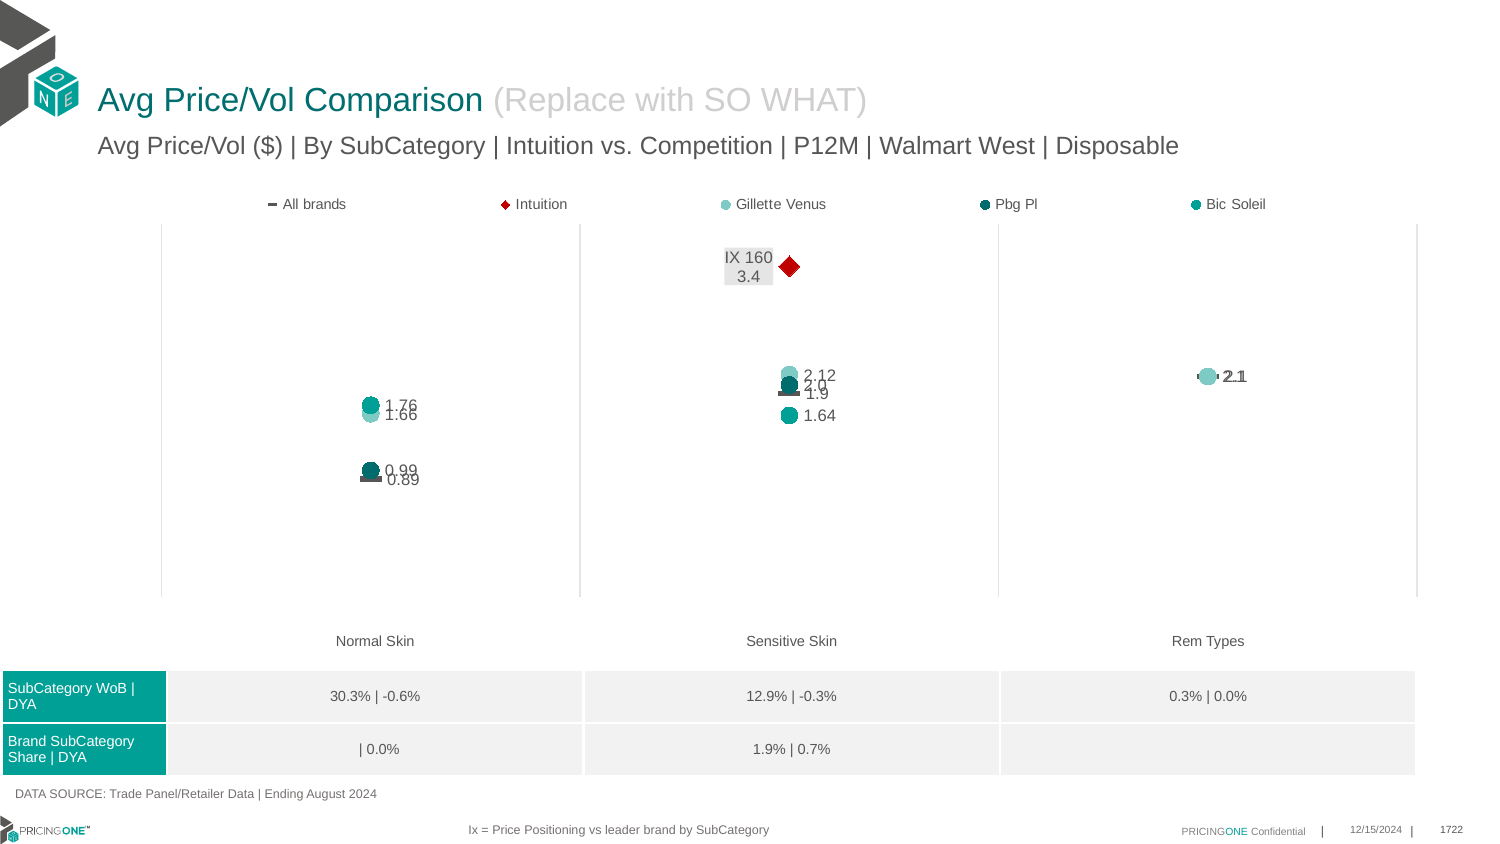

# Avg Price/Vol Comparison (Replace with SO WHAT)
Avg Price/Vol ($) | By SubCategory | Intuition vs. Competition | P12M | Walmart West | Disposable

### Chart

| Category | All brands | Intuition | Gillette Venus | Pbg Pl | Bic Soleil |
|---|---|---|---|---|---|
| IX 0 | 0.89 | None | 1.66 | 0.99 | 1.76 |
| IX 160 | 1.9 | 3.4 | 2.12 | 2.0 | 1.64 |
| None | 2.1 | None | 2.1 | None | None |
|  | Normal Skin | Sensitive Skin | Rem Types |
| --- | --- | --- | --- |
| SubCategory WoB | DYA | 30.3% | -0.6% | 12.9% | -0.3% | 0.3% | 0.0% |
| Brand SubCategory Share | DYA | | 0.0% | 1.9% | 0.7% |  |
DATA SOURCE: Trade Panel/Retailer Data | Ending August 2024
Ix = Price Positioning vs leader brand by SubCategory
12/15/2024
1722